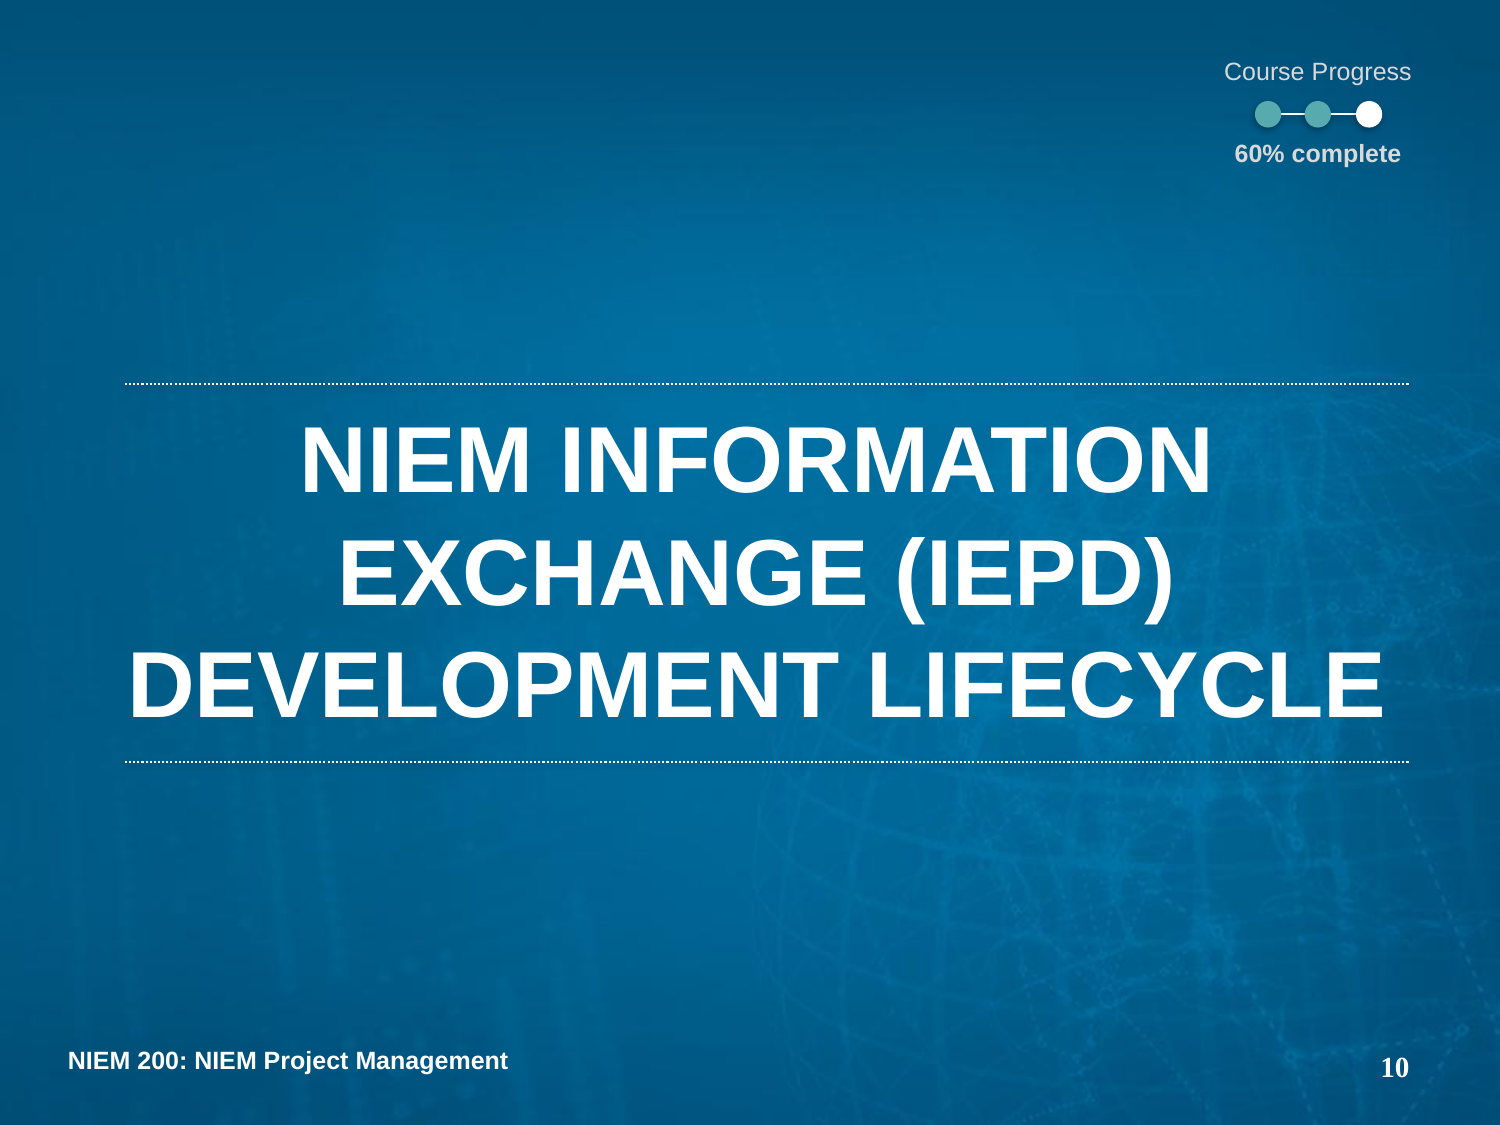

Course Progress

60% complete
# NIEM Information Exchange (IEPD) Development Lifecycle
10